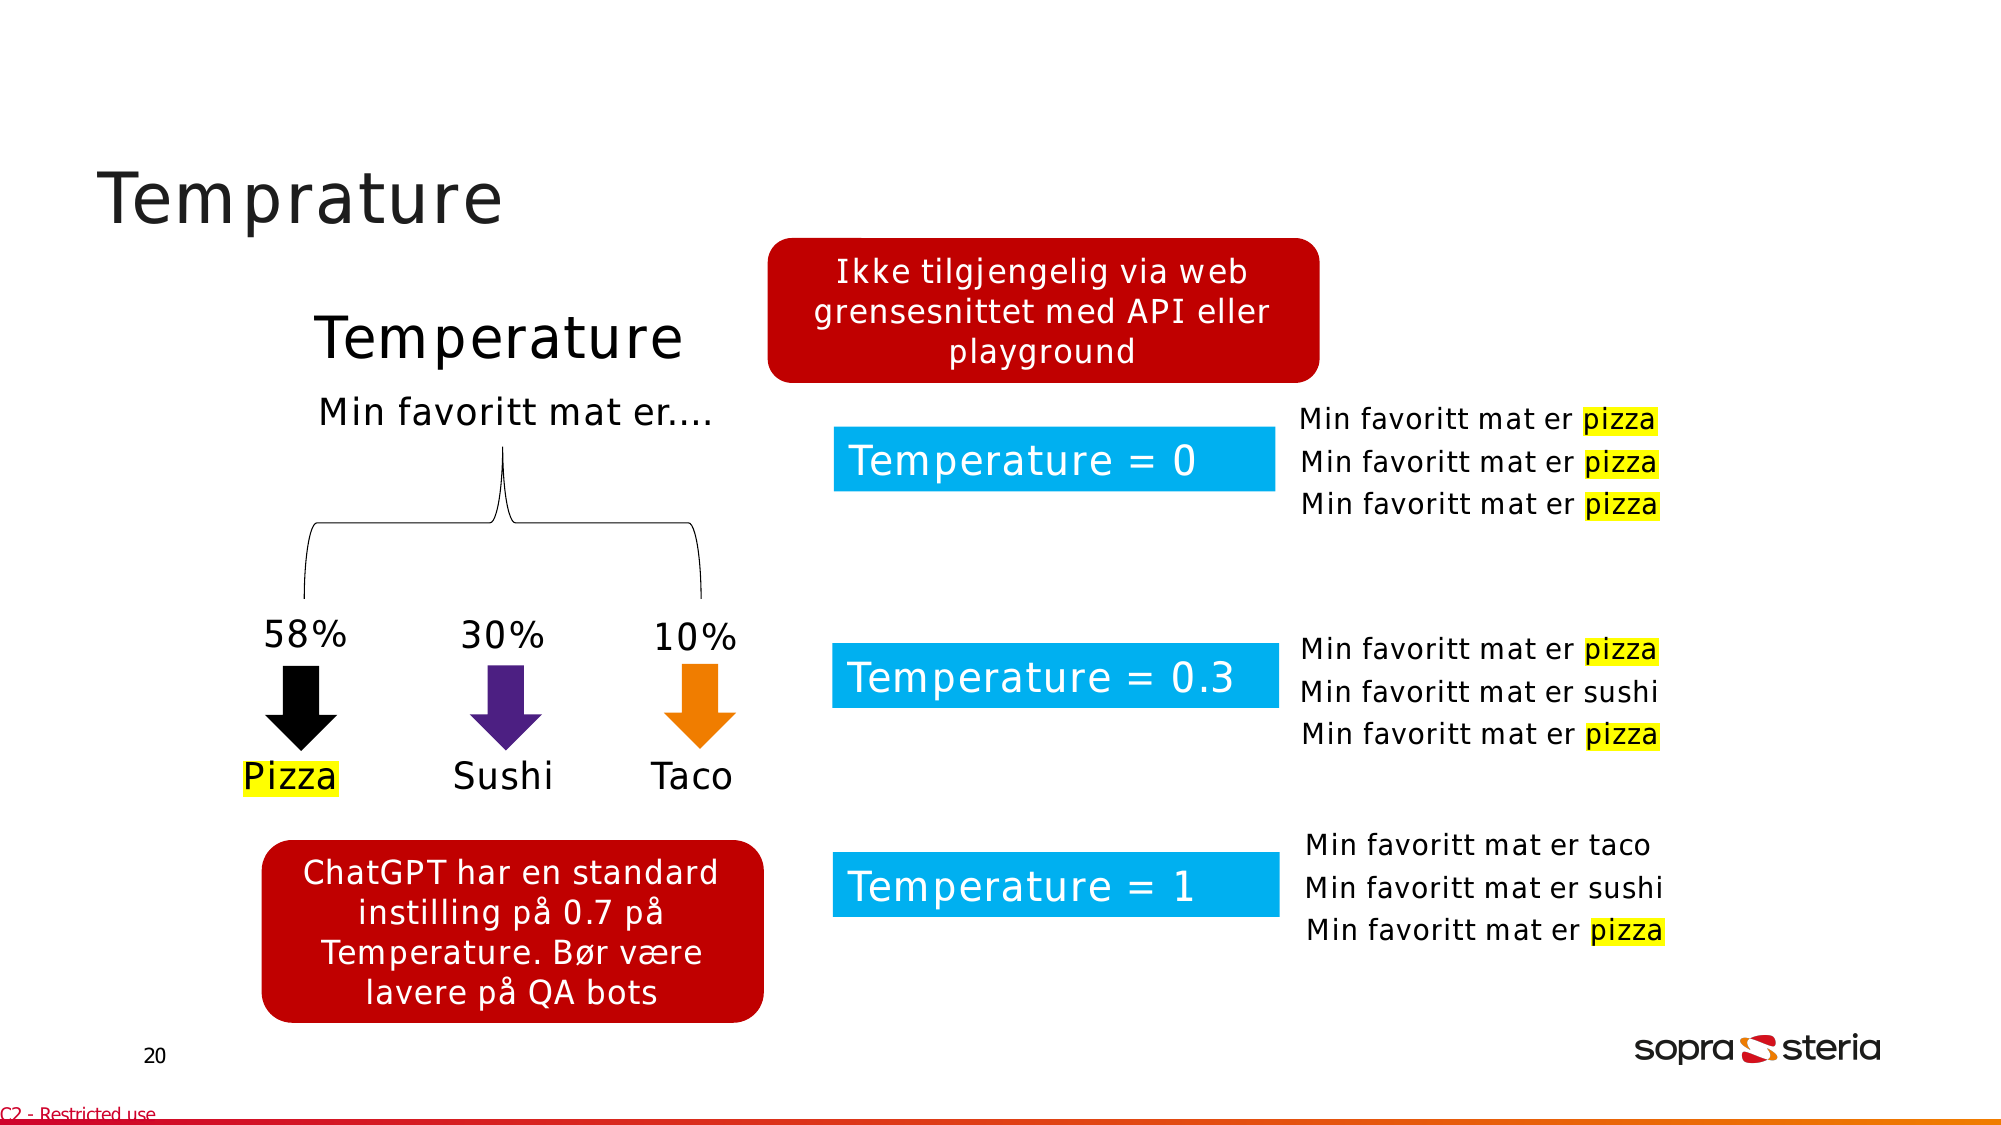

# Temprature
Ikke tilgjengelig via web grensesnittet med API eller playground
Temperature

Min favoritt mat er....
Min favoritt mat er pizza
Temperature = 0
Min favoritt mat er pizza
Min favoritt mat er pizza
58%
30%
10%
Min favoritt mat er pizza
Temperature = 0.3

Min favoritt mat er sushi
Min favoritt mat er pizza
Pizza
Taco
Sushi
Min favoritt mat er taco
ChatGPT har en standard instilling på 0.7 på Temperature. Bør være lavere på QA bots
Temperature = 1
Min favoritt mat er sushi
Min favoritt mat er pizza